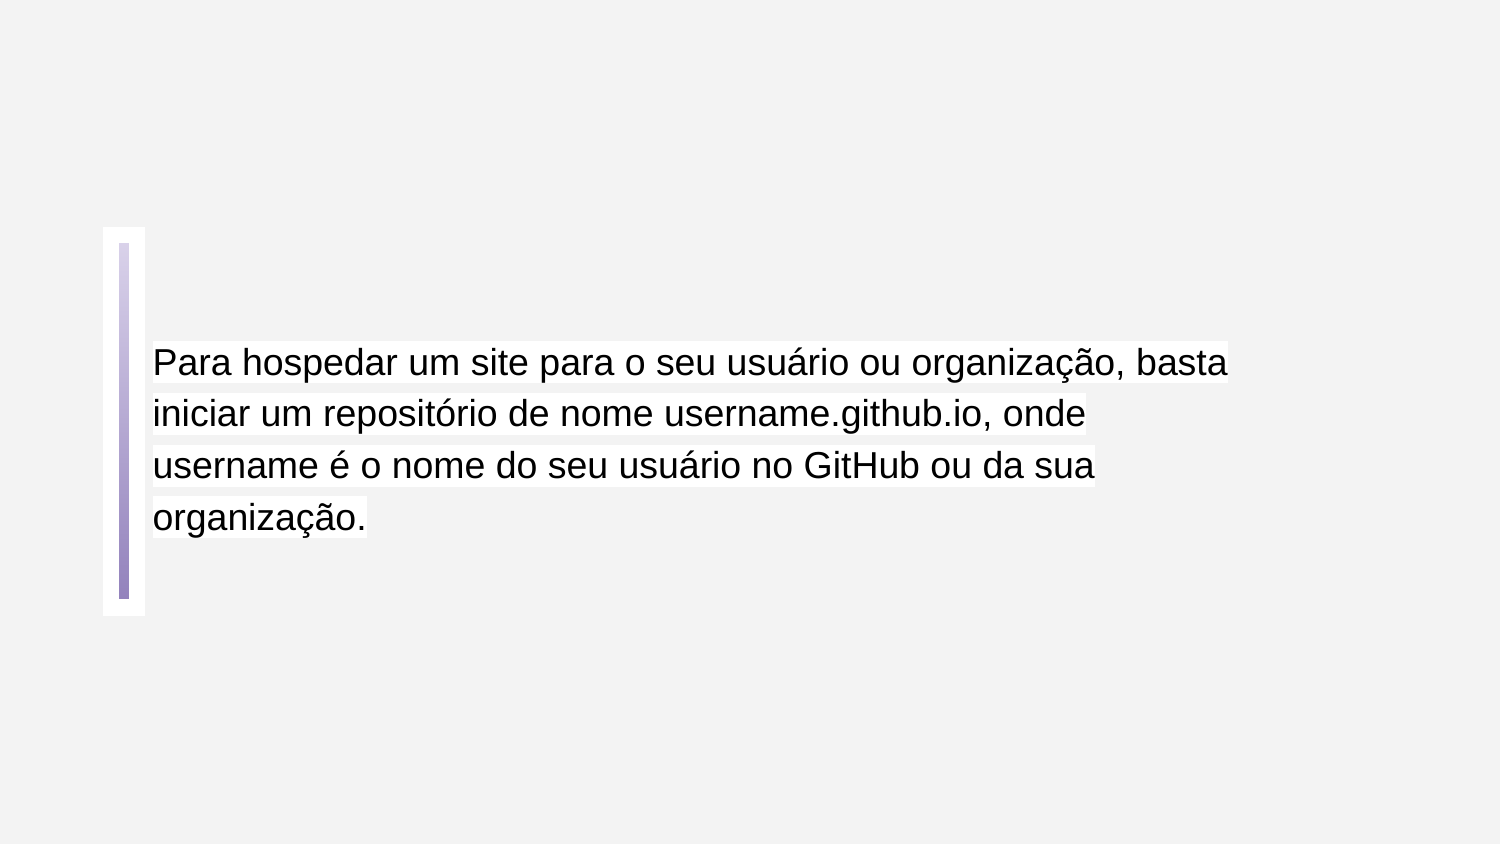

Para hospedar um site para o seu usuário ou organização, basta iniciar um repositório de nome username.github.io, onde username é o nome do seu usuário no GitHub ou da sua organização.